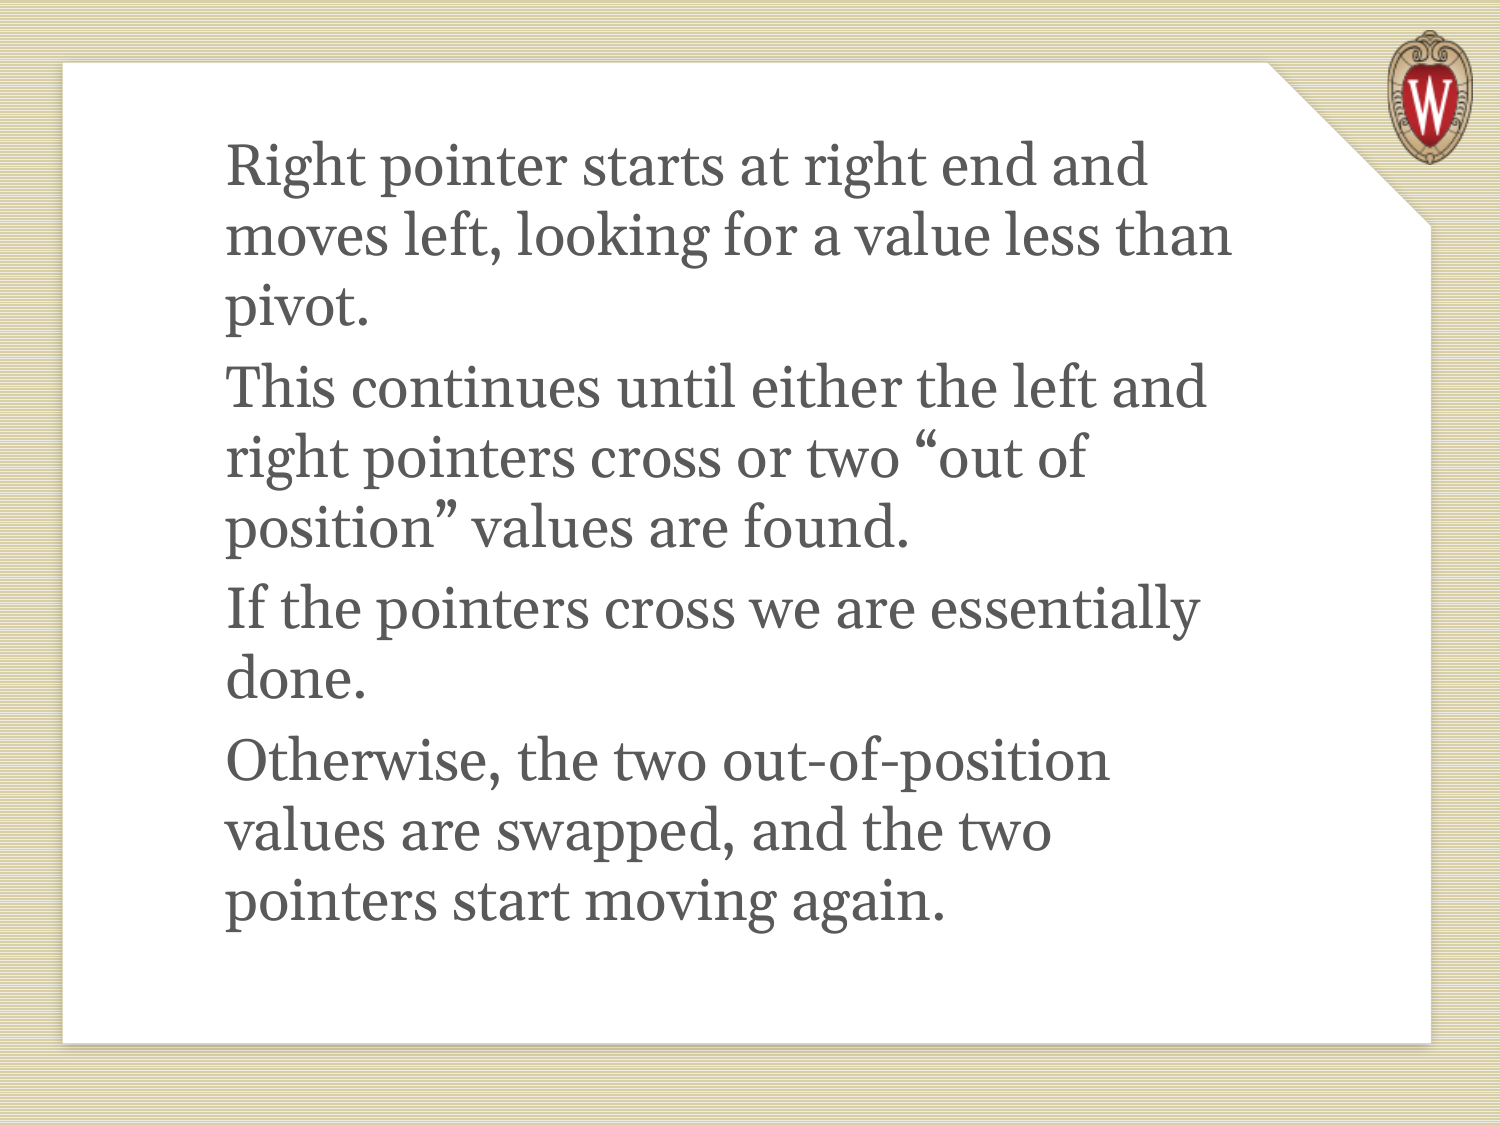

Right pointer starts at right end and moves left, looking for a value less than pivot.
This continues until either the left and right pointers cross or two “out of position” values are found.
If the pointers cross we are essentially done.
Otherwise, the two out-of-position values are swapped, and the two pointers start moving again.